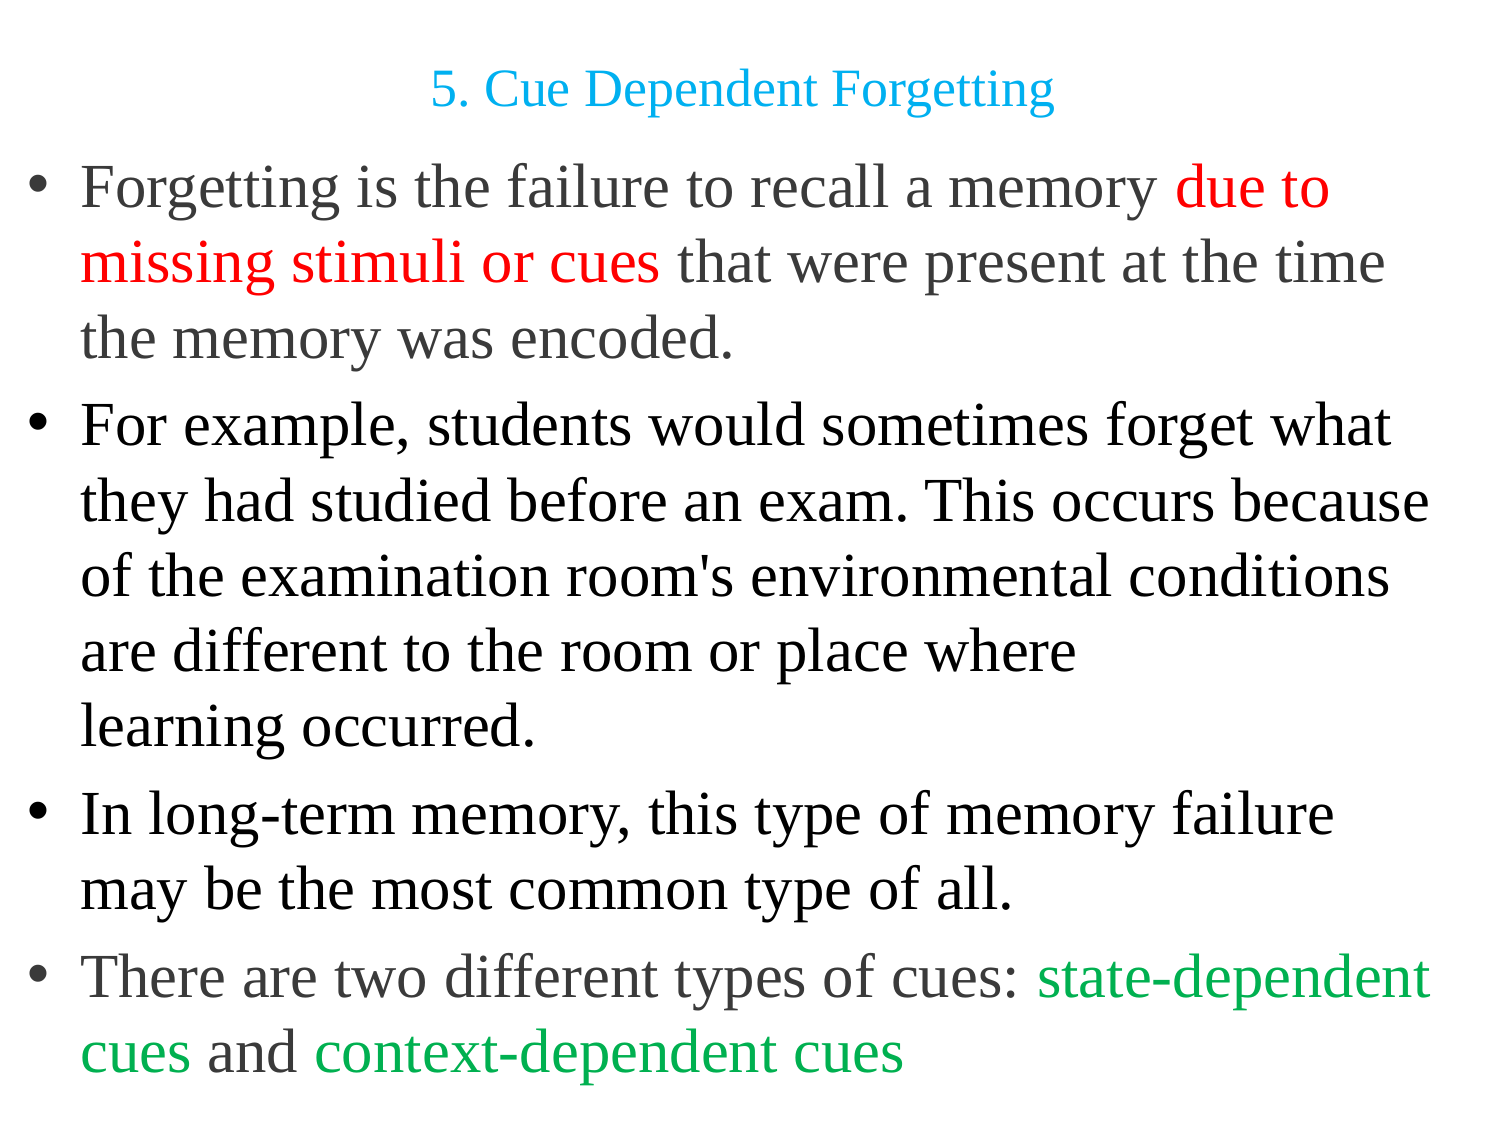

# 5. Cue Dependent Forgetting
Forgetting is the failure to recall a memory due to missing stimuli or cues that were present at the time the memory was encoded.
For example, students would sometimes forget what they had studied before an exam. This occurs because of the examination room's environmental conditions are different to the room or place where learning occurred.
In long-term memory, this type of memory failure may be the most common type of all.
There are two different types of cues: state-dependent cues and context-dependent cues